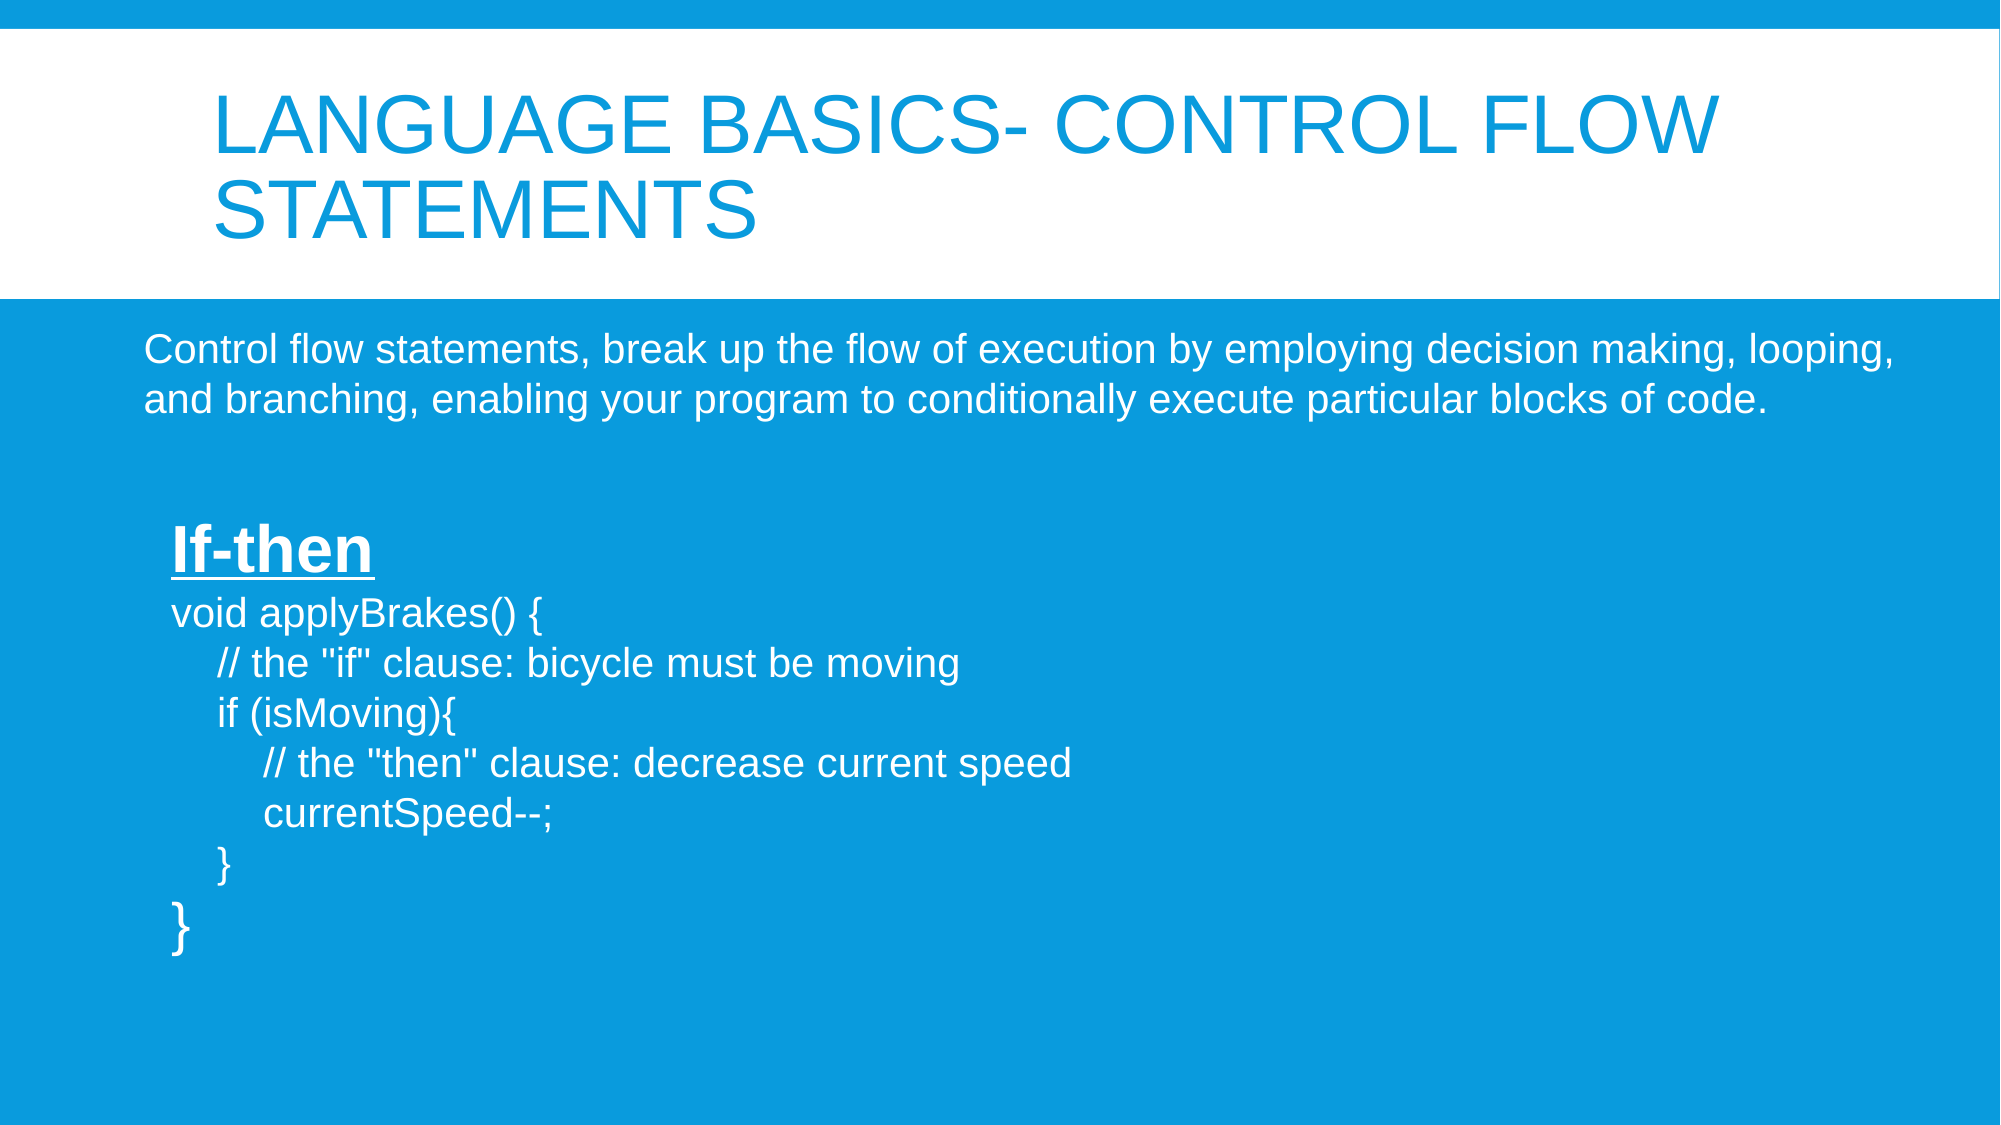

# Language basics- control flow statements
Control flow statements, break up the flow of execution by employing decision making, looping, and branching, enabling your program to conditionally execute particular blocks of code.

If-then
void applyBrakes() {
    // the "if" clause: bicycle must be moving
    if (isMoving){
        // the "then" clause: decrease current speed
        currentSpeed--;
    }
}